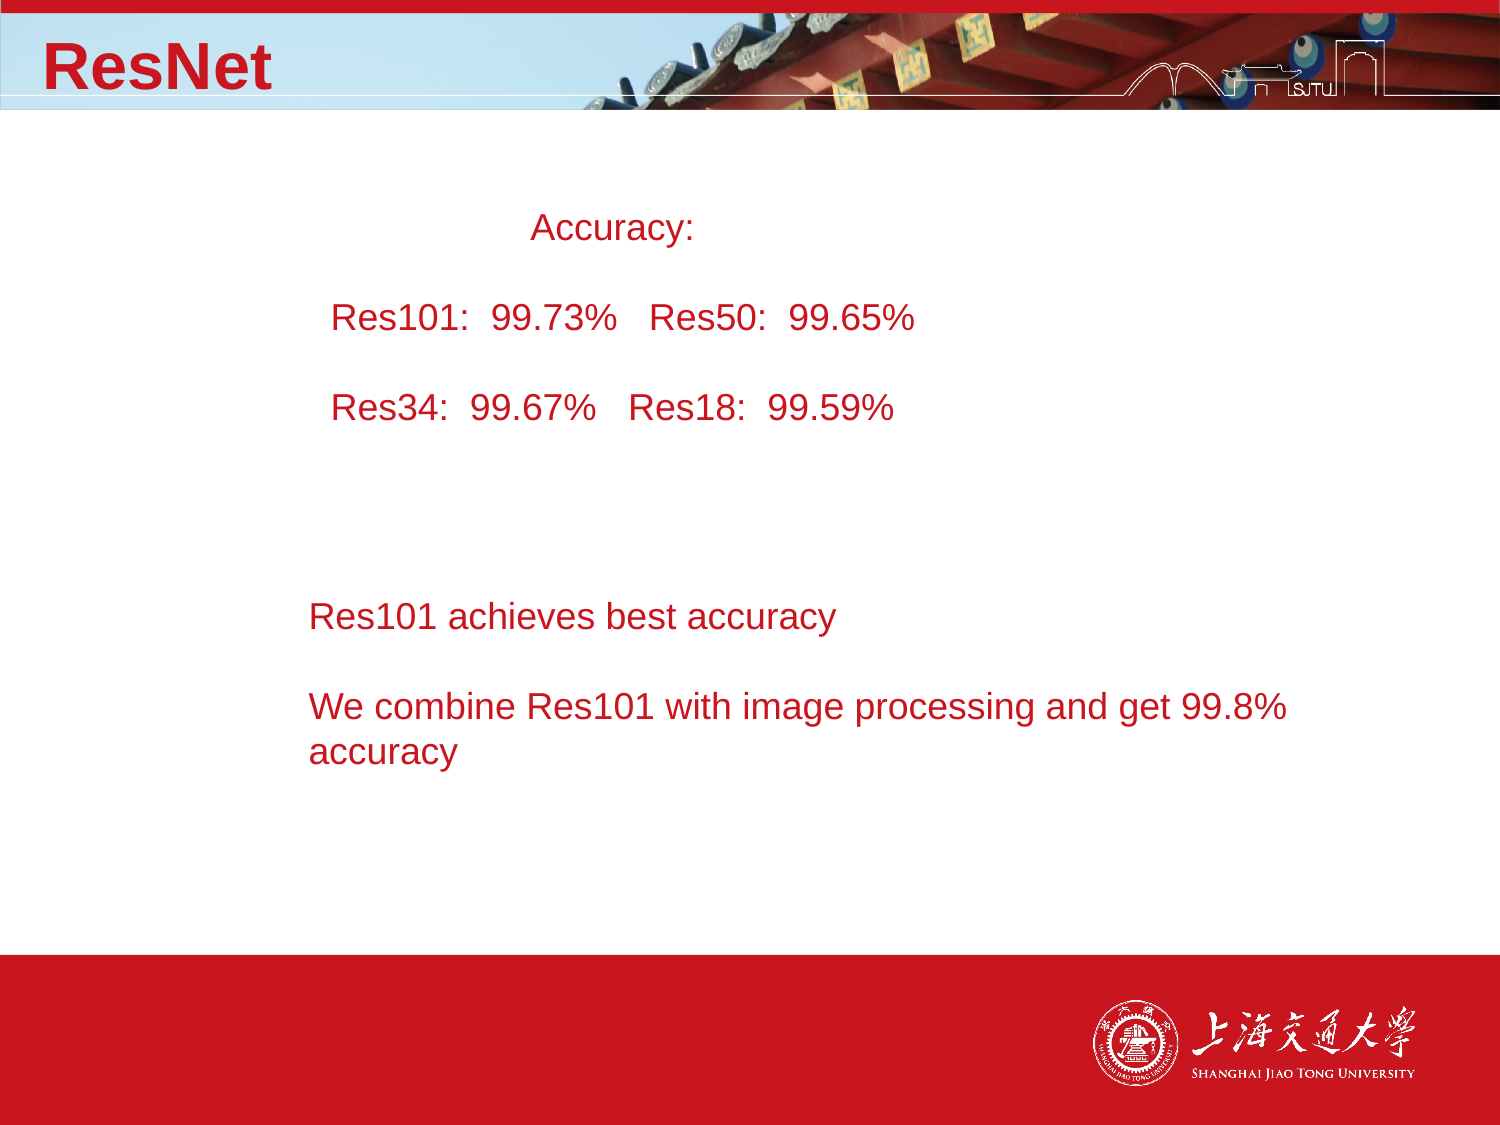

ResNet
Accuracy:

  Res101:  99.73%   Res50:  99.65%

Res34:  99.67%   Res18:  99.59%

Res101 achieves best accuracy

We combine Res101 with image processing and get 99.8% accuracy